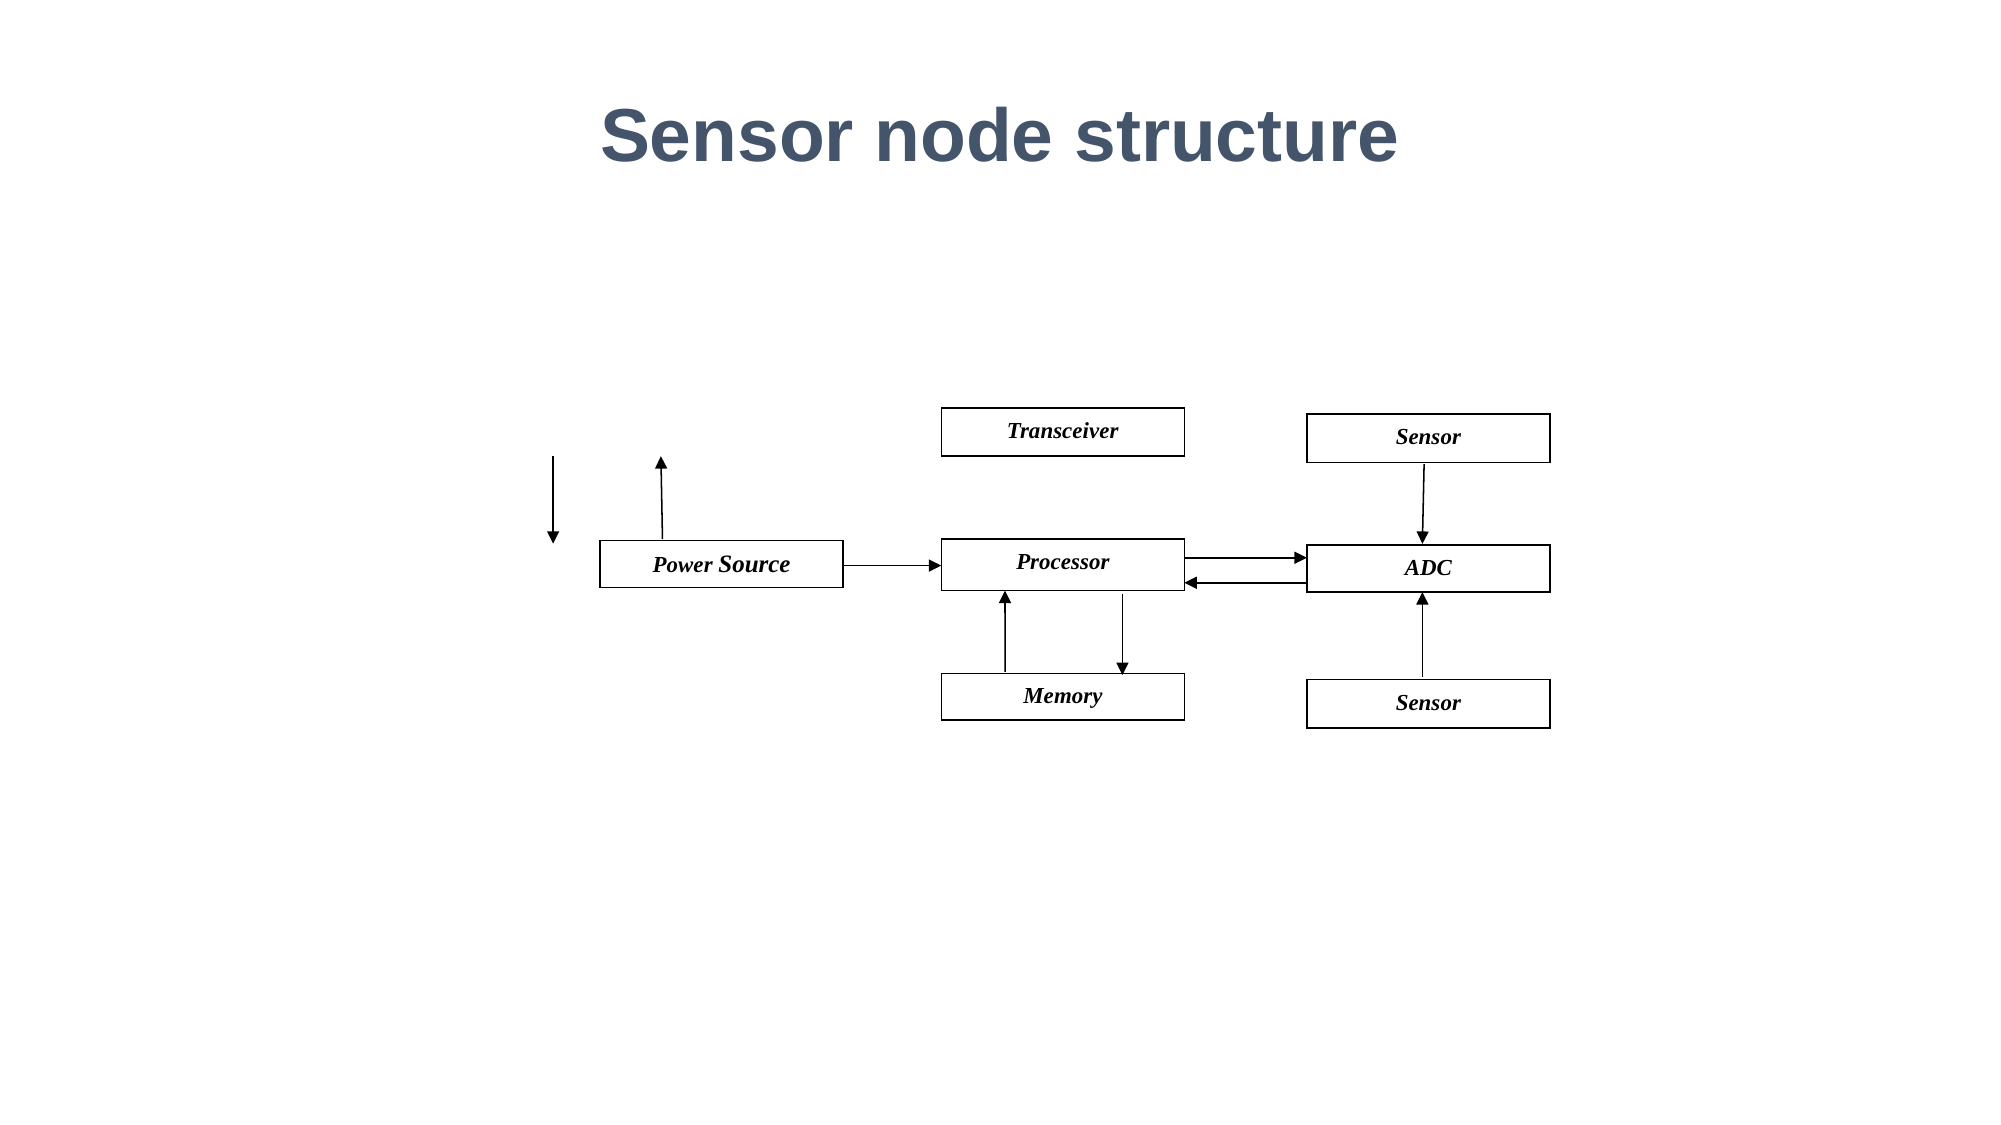

Sensor node structure

Transceiver
Sensor
Processor
Power Source
ADC
Memory
Sensor